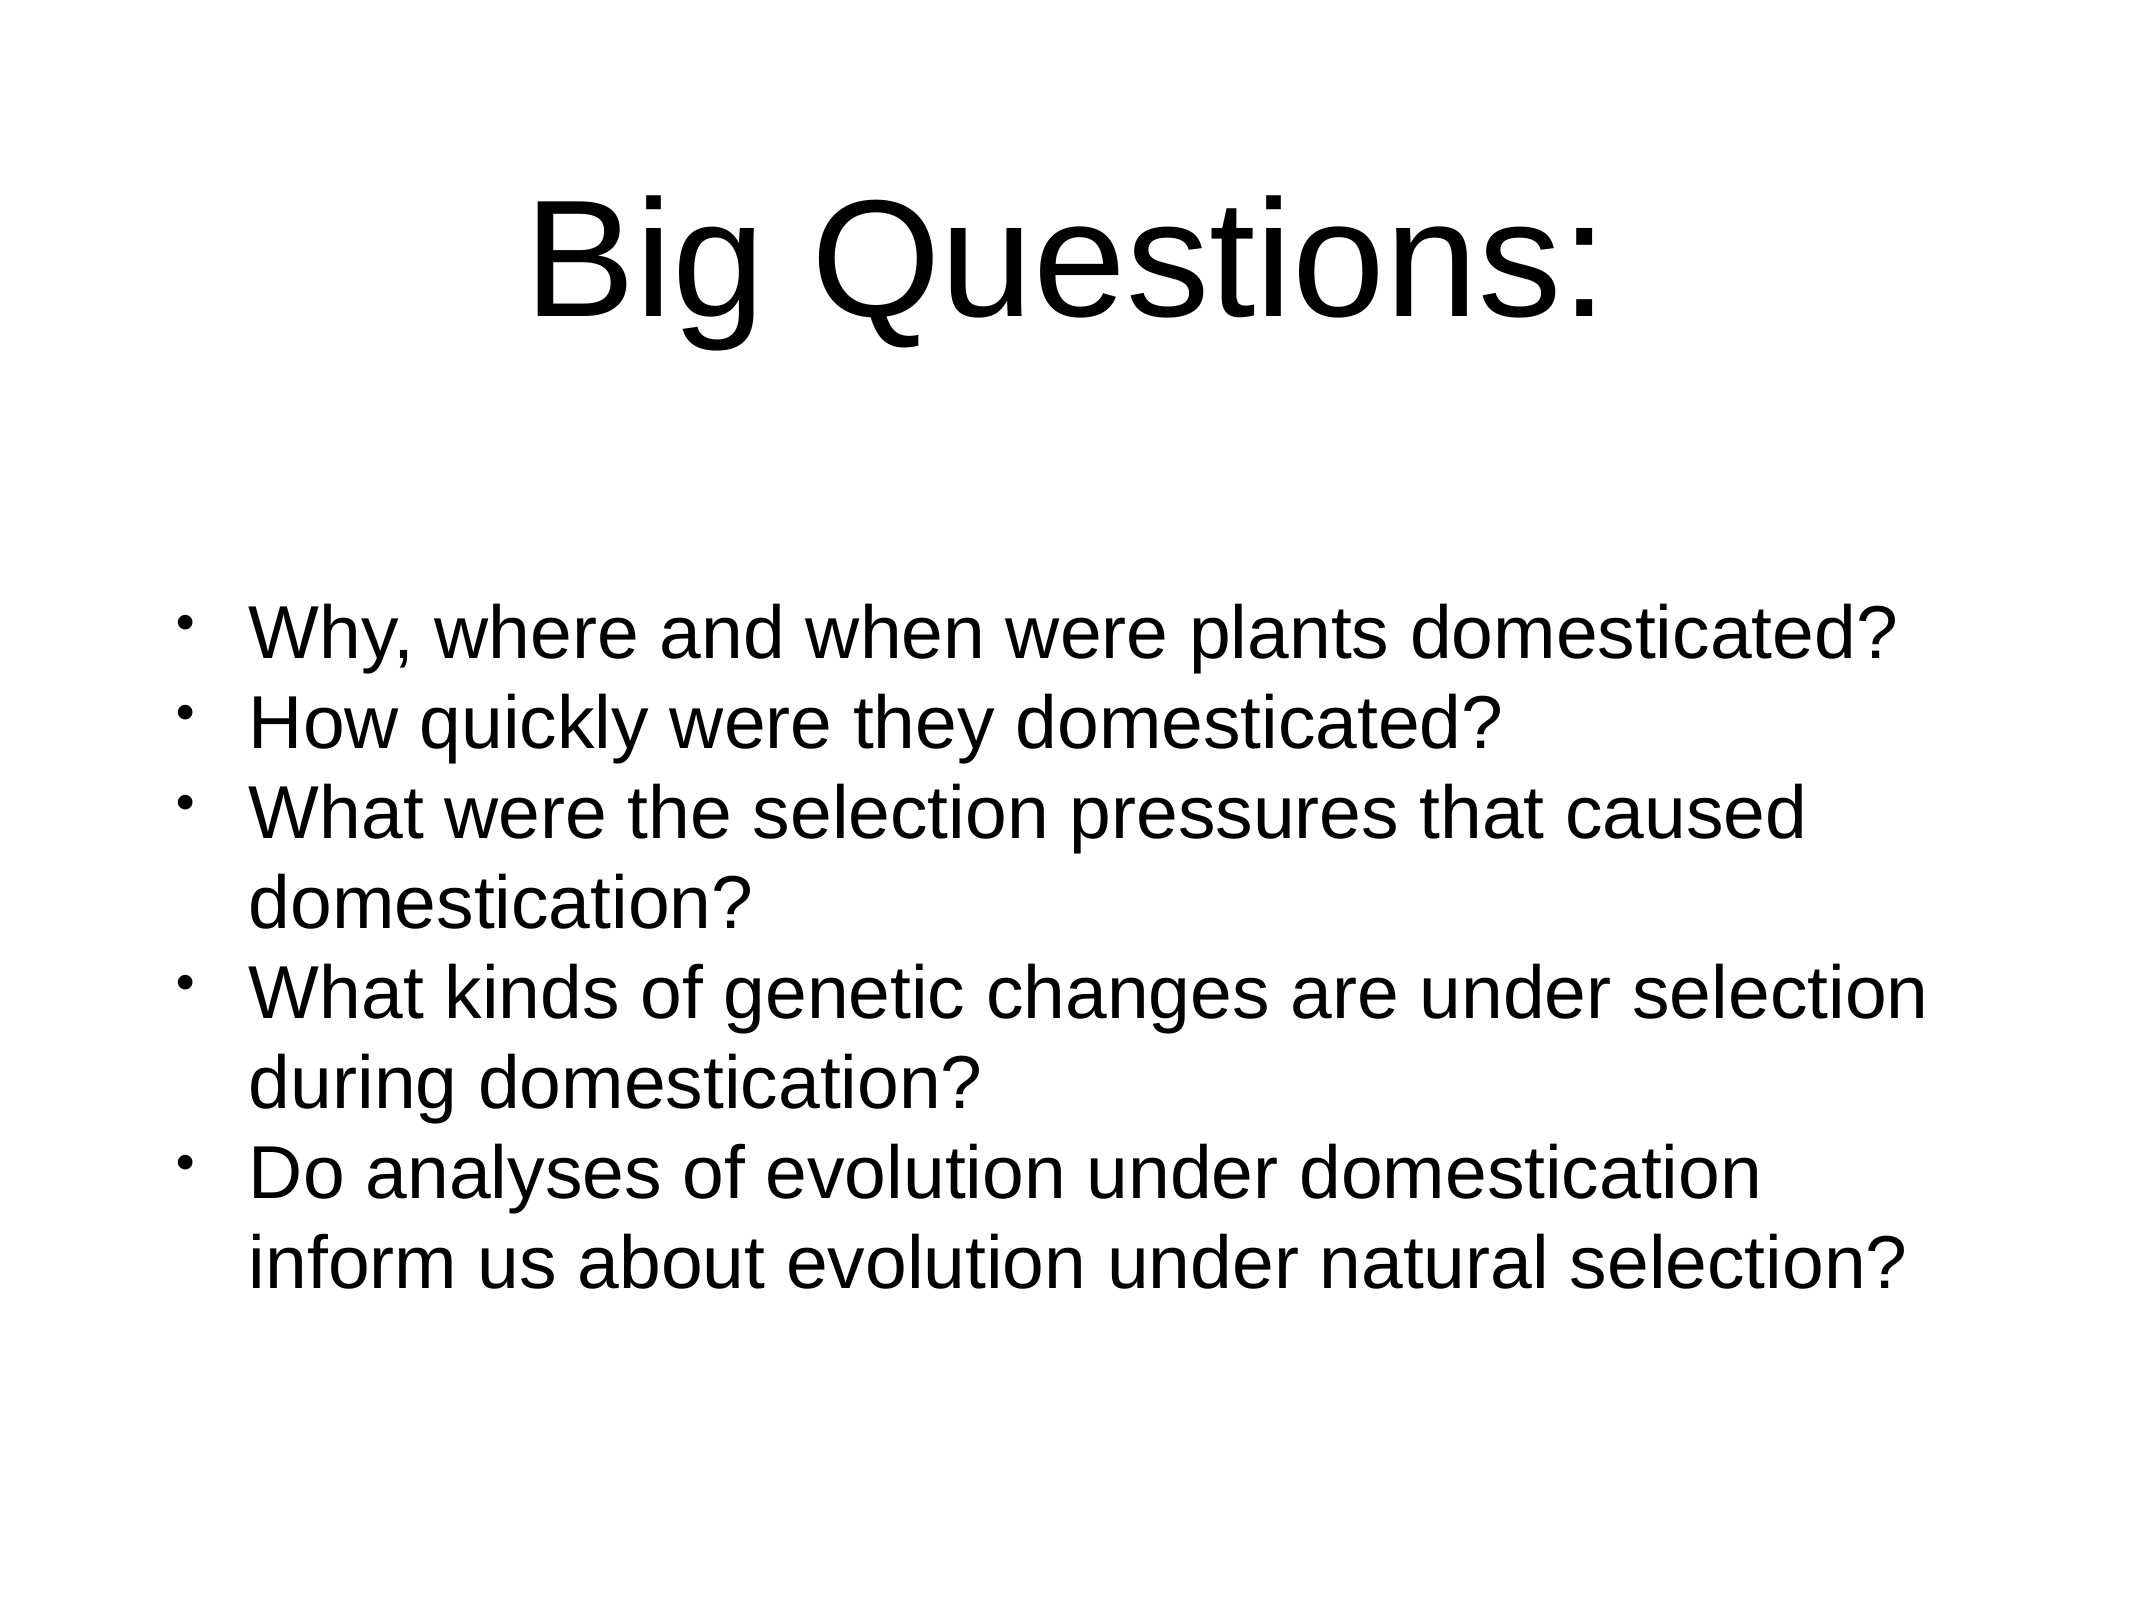

# Big Questions:
Why, where and when were plants domesticated?
How quickly were they domesticated?
What were the selection pressures that caused domestication?
What kinds of genetic changes are under selection during domestication?
Do analyses of evolution under domestication inform us about evolution under natural selection?